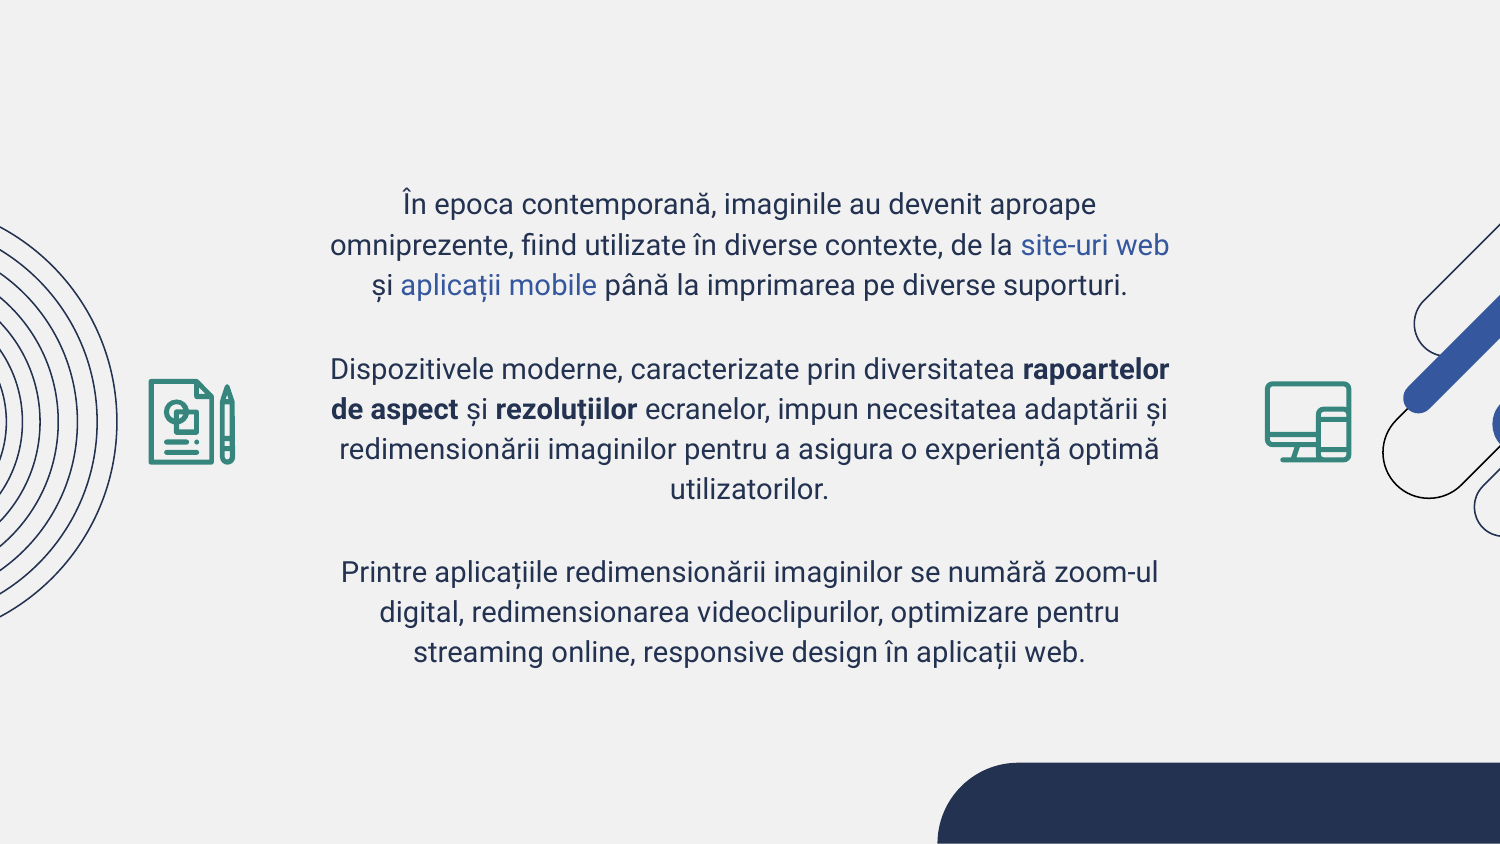

În epoca contemporană, imaginile au devenit aproape omniprezente, fiind utilizate în diverse contexte, de la site-uri web și aplicații mobile până la imprimarea pe diverse suporturi.
Dispozitivele moderne, caracterizate prin diversitatea rapoartelor de aspect și rezoluțiilor ecranelor, impun necesitatea adaptării și redimensionării imaginilor pentru a asigura o experiență optimă utilizatorilor.

Printre aplicațiile redimensionării imaginilor se numără zoom-ul digital, redimensionarea videoclipurilor, optimizare pentru streaming online, responsive design în aplicații web.